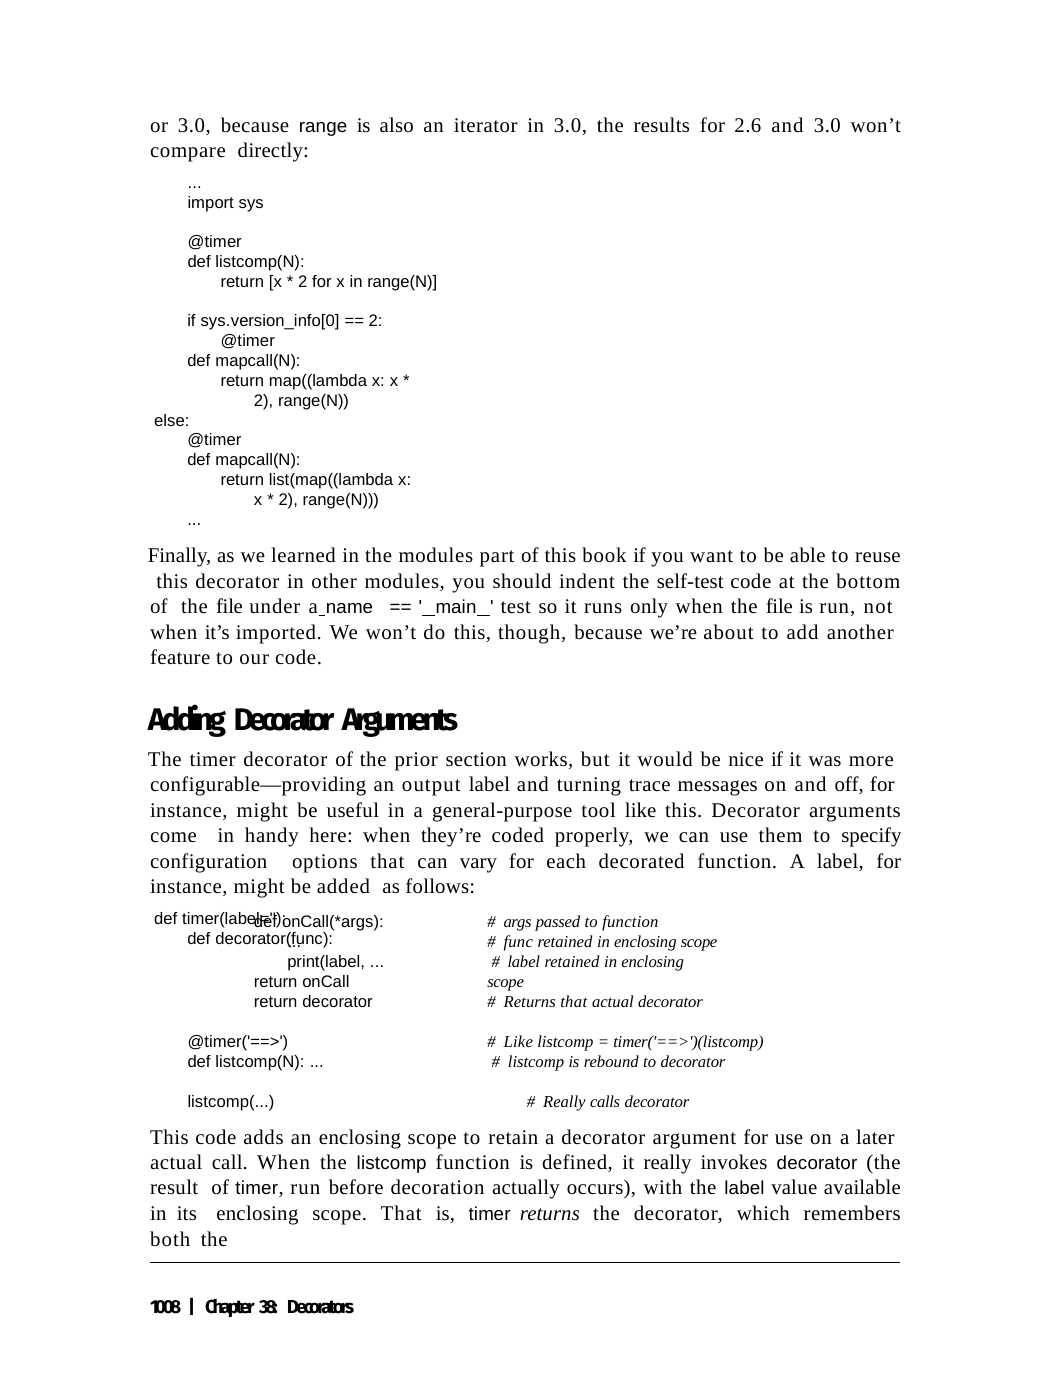

or 3.0, because range is also an iterator in 3.0, the results for 2.6 and 3.0 won’t compare  directly:
...
import sys

@timer
def listcomp(N):
return [x * 2 for x in range(N)]

if sys.version_info[0] == 2:  @timer
def mapcall(N):
return map((lambda x: x * 2), range(N))
else:
@timer
def mapcall(N):
return list(map((lambda x: x * 2), range(N)))
...
Finally, as we learned in the modules part of this book if you want to be able to reuse  this decorator in other modules, you should indent the self-test code at the bottom of  the file under a name == '  main  ' test so it runs only when the file is run, not  when it’s imported. We won’t do this, though, because we’re about to add another  feature to our code.

Adding Decorator Arguments
The timer decorator of the prior section works, but it would be nice if it was more  configurable—providing an output label and turning trace messages on and off, for  instance, might be useful in a general-purpose tool like this. Decorator arguments come  in handy here: when they’re coded properly, we can use them to specify configuration  options that can vary for each decorated function. A label, for instance, might be added  as follows:
def timer(label=''):
def decorator(func):
def onCall(*args):
...
print(label, ...  return onCall
return decorator
# args passed to function
# func retained in enclosing scope  # label retained in enclosing scope
# Returns that actual decorator
@timer('==>')
def listcomp(N): ...
# Like listcomp = timer('==>')(listcomp)  # listcomp is rebound to decorator
listcomp(...)	# Really calls decorator
This code adds an enclosing scope to retain a decorator argument for use on a later  actual call. When the listcomp function is defined, it really invokes decorator (the result  of timer, run before decoration actually occurs), with the label value available in its  enclosing scope. That is, timer returns the decorator, which remembers both the

1008  |  Chapter 38:  Decorators